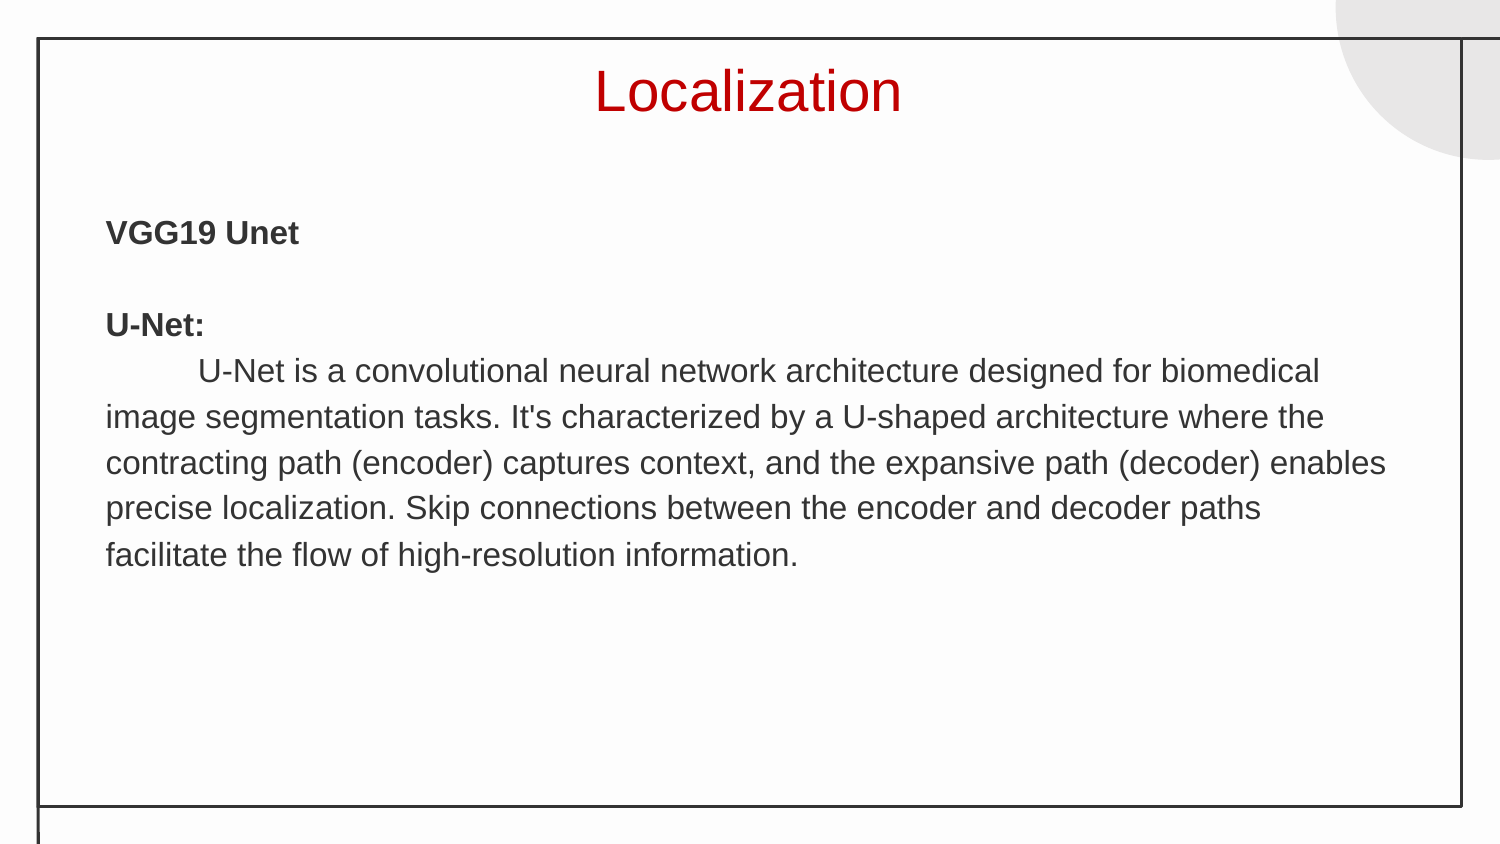

Localization
VGG19 Unet

U-Net:
          U-Net is a convolutional neural network architecture designed for biomedical image segmentation tasks. It's characterized by a U-shaped architecture where the contracting path (encoder) captures context, and the expansive path (decoder) enables precise localization. Skip connections between the encoder and decoder paths facilitate the flow of high-resolution information.